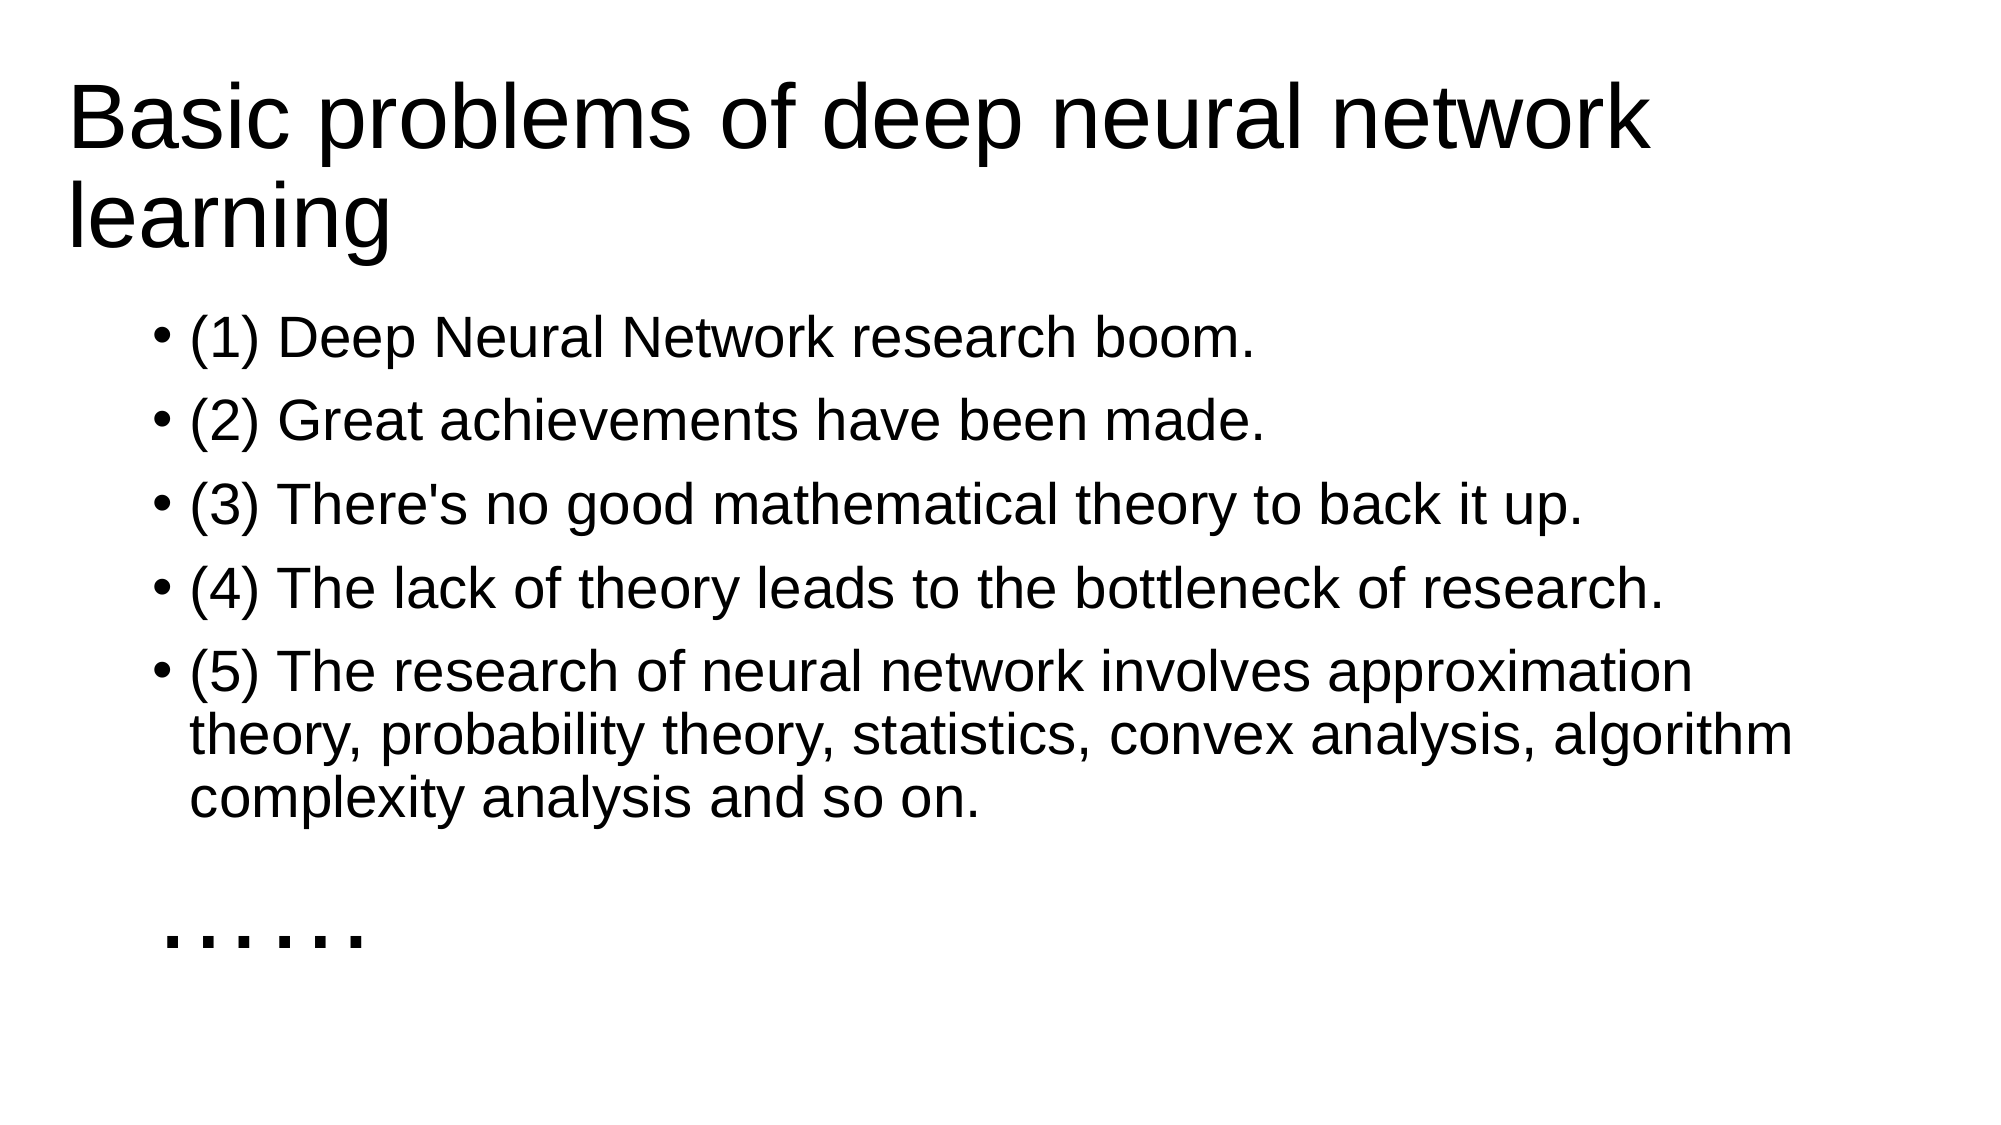

# Basic problems of deep neural network learning
(1) Deep Neural Network research boom.
(2) Great achievements have been made.
(3) There's no good mathematical theory to back it up.
(4) The lack of theory leads to the bottleneck of research.
(5) The research of neural network involves approximation theory, probability theory, statistics, convex analysis, algorithm complexity analysis and so on.
……